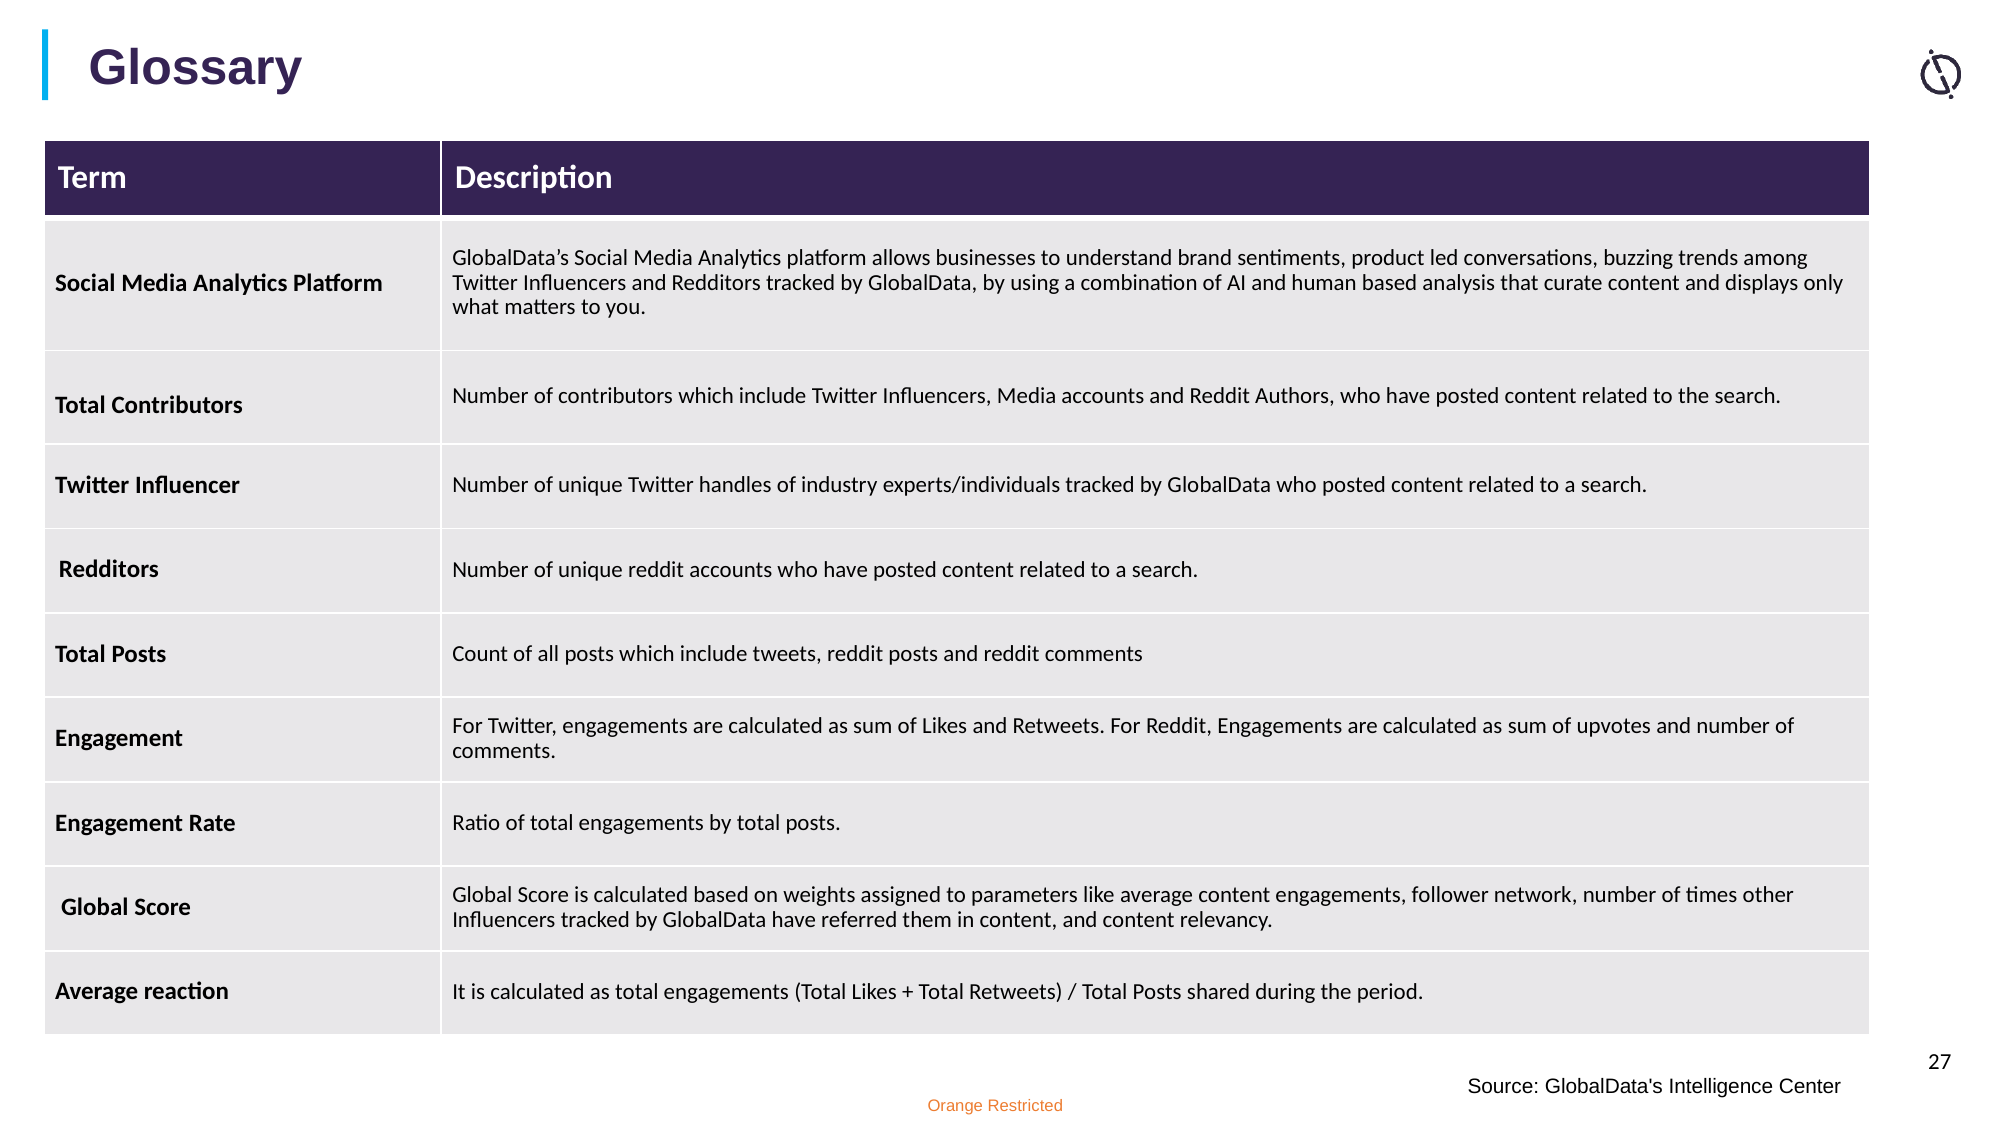

Glossary
| Term | Description |
| --- | --- |
| Social Media Analytics Platform | GlobalData’s Social Media Analytics platform allows businesses to understand brand sentiments, product led conversations, buzzing trends among Twitter Influencers and Redditors tracked by GlobalData, by using a combination of AI and human based analysis that curate content and displays only what matters to you. |
| Total Contributors | Number of contributors which include Twitter Influencers, Media accounts and Reddit Authors, who have posted content related to the search. |
| Twitter Influencer | Number of unique Twitter handles of industry experts/individuals tracked by GlobalData who posted content related to a search. |
| Redditors | Number of unique reddit accounts who have posted content related to a search. |
| Total Posts | Count of all posts which include tweets, reddit posts and reddit comments |
| Engagement | For Twitter, engagements are calculated as sum of Likes and Retweets. For Reddit, Engagements are calculated as sum of upvotes and number of comments. |
| Engagement Rate | Ratio of total engagements by total posts. |
| Global Score | Global Score is calculated based on weights assigned to parameters like average content engagements, follower network, number of times other Influencers tracked by GlobalData have referred them in content, and content relevancy. |
| Average reaction | It is calculated as total engagements (Total Likes + Total Retweets) / Total Posts shared during the period. |